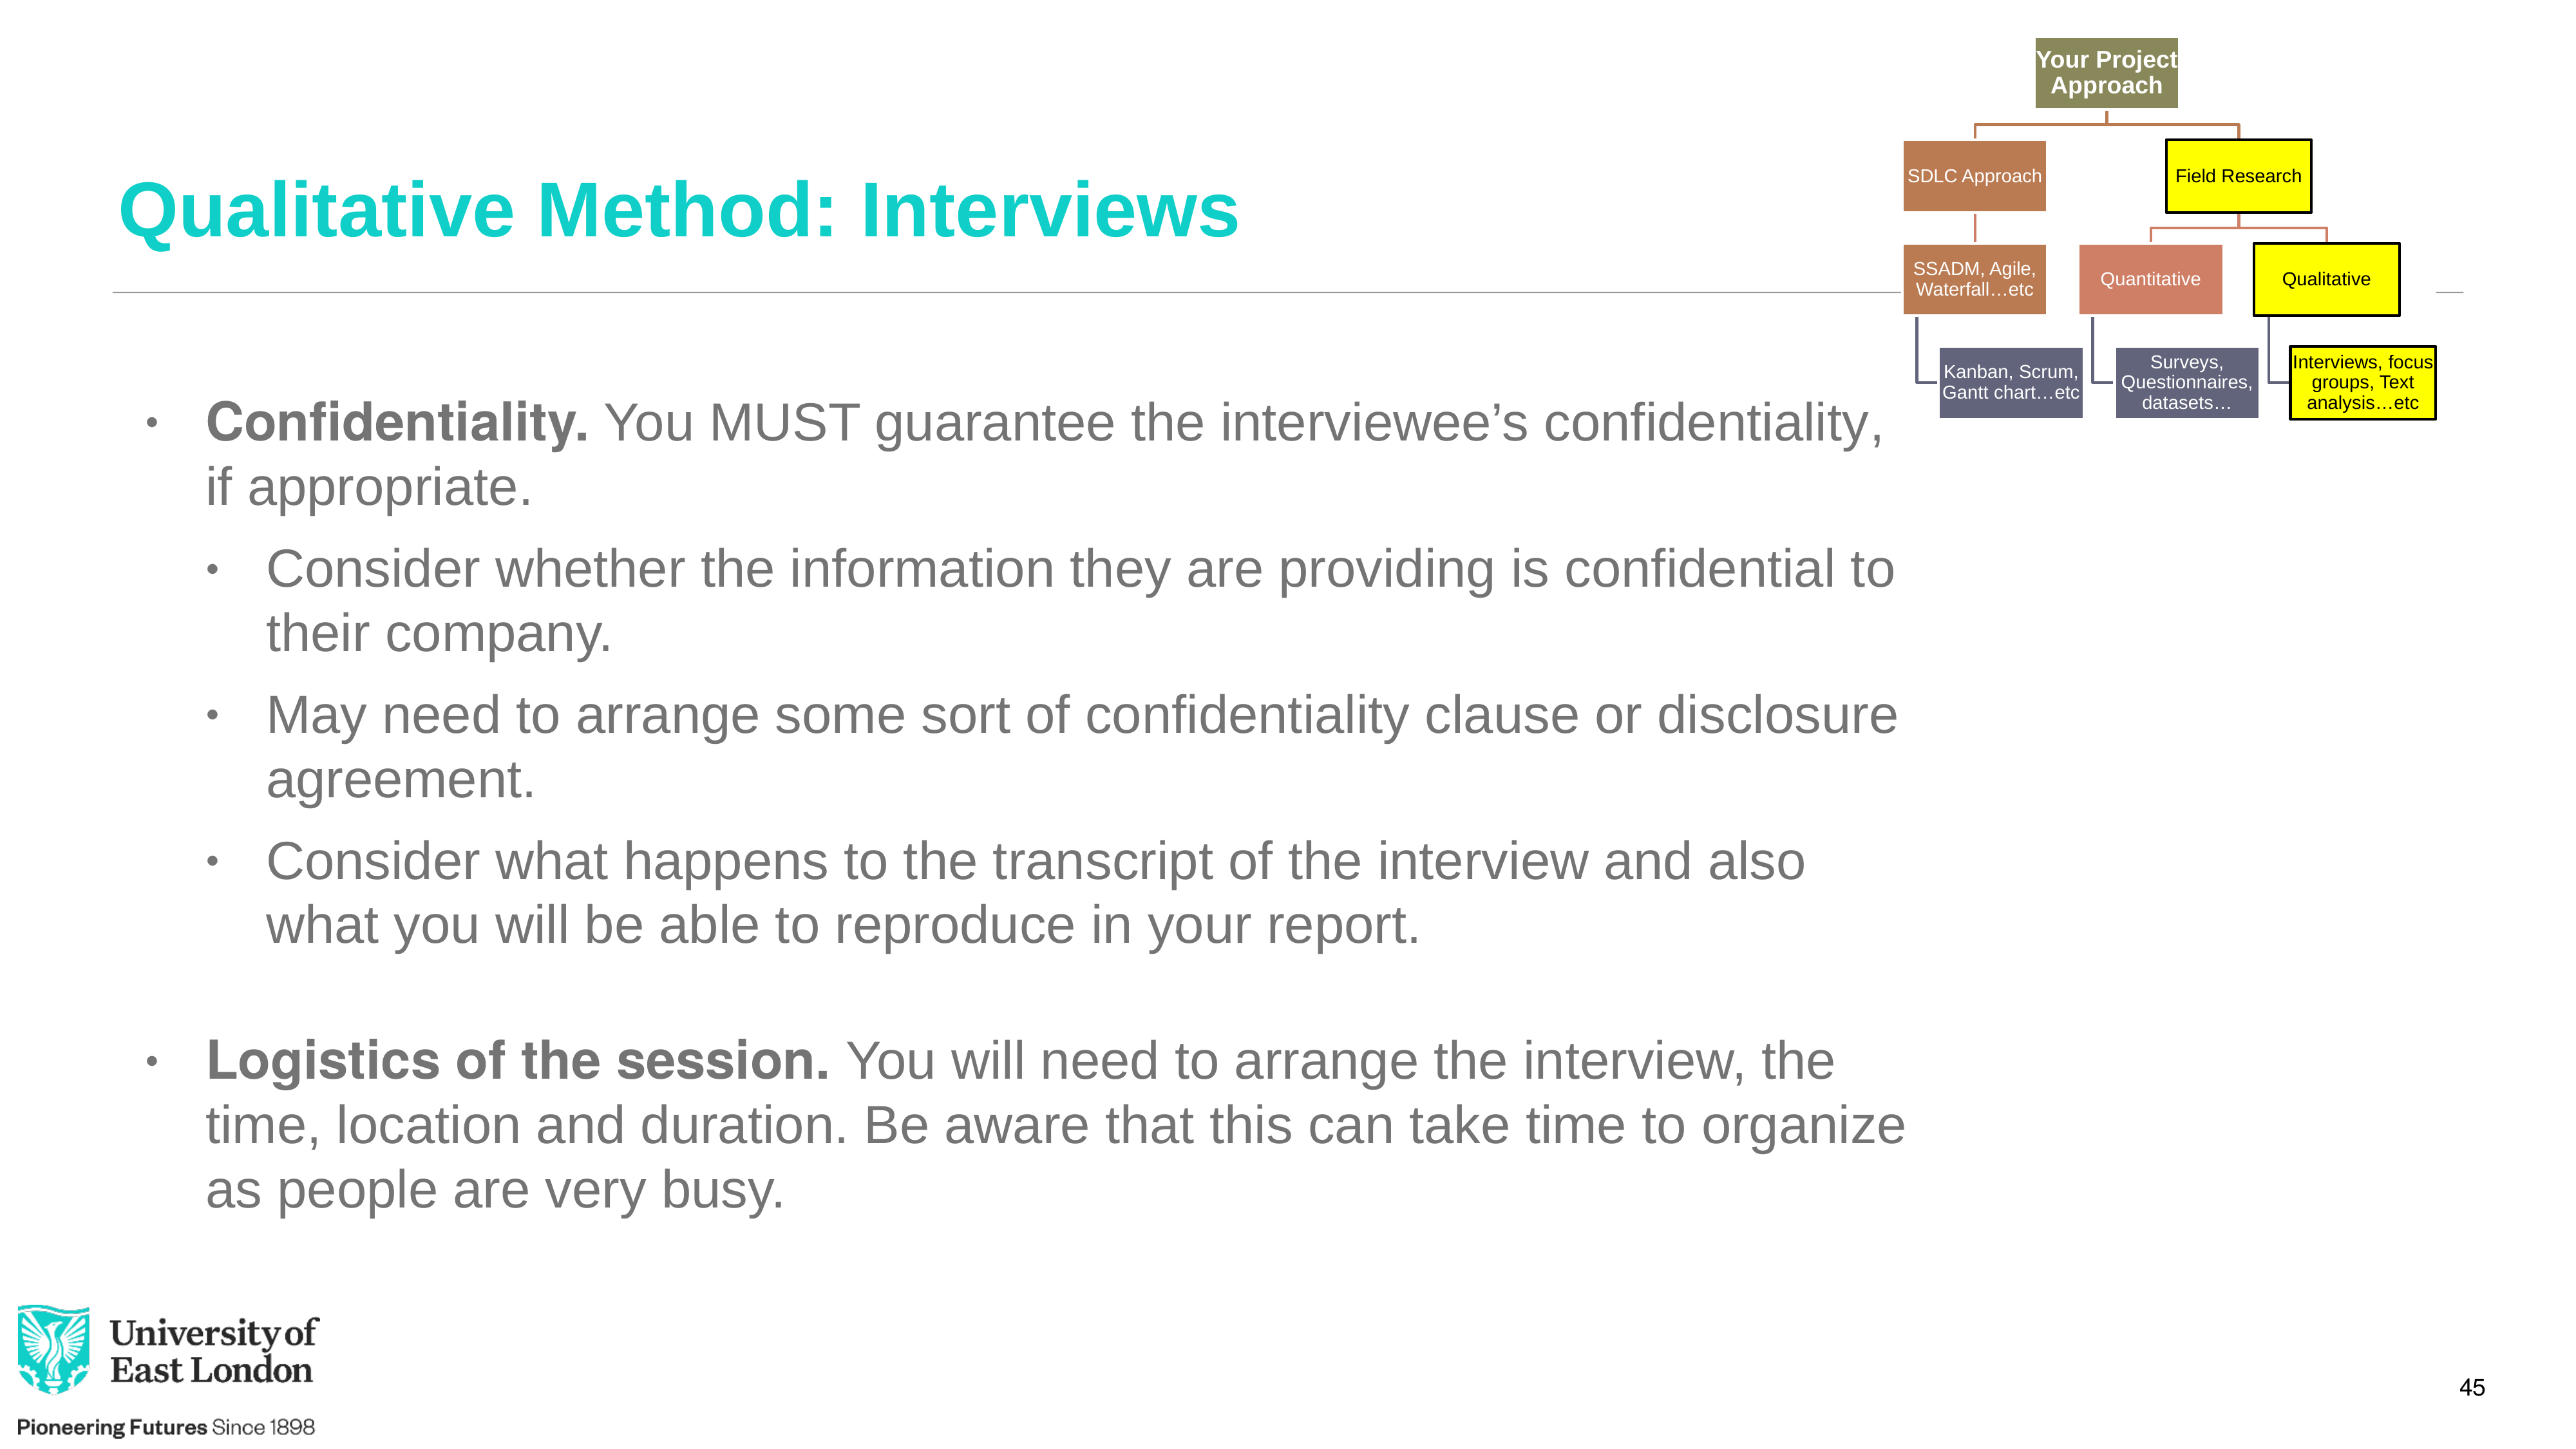

Your Project Approach
SDLC Approach
SSADM, Agile, Waterfall…etc
Kanban, Scrum, Gantt chart…etc
Field Research
Quantitative
Surveys, Questionnaires, datasets…
Qualitative
Interviews, focus groups, Text analysis…etc
# Qualitative Method: Interviews
Confidentiality. You MUST guarantee the interviewee’s confidentiality, if appropriate.
Consider whether the information they are providing is confidential to their company.
May need to arrange some sort of confidentiality clause or disclosure agreement.
Consider what happens to the transcript of the interview and also what you will be able to reproduce in your report.
Logistics of the session. You will need to arrange the interview, the time, location and duration. Be aware that this can take time to organize as people are very busy.
45